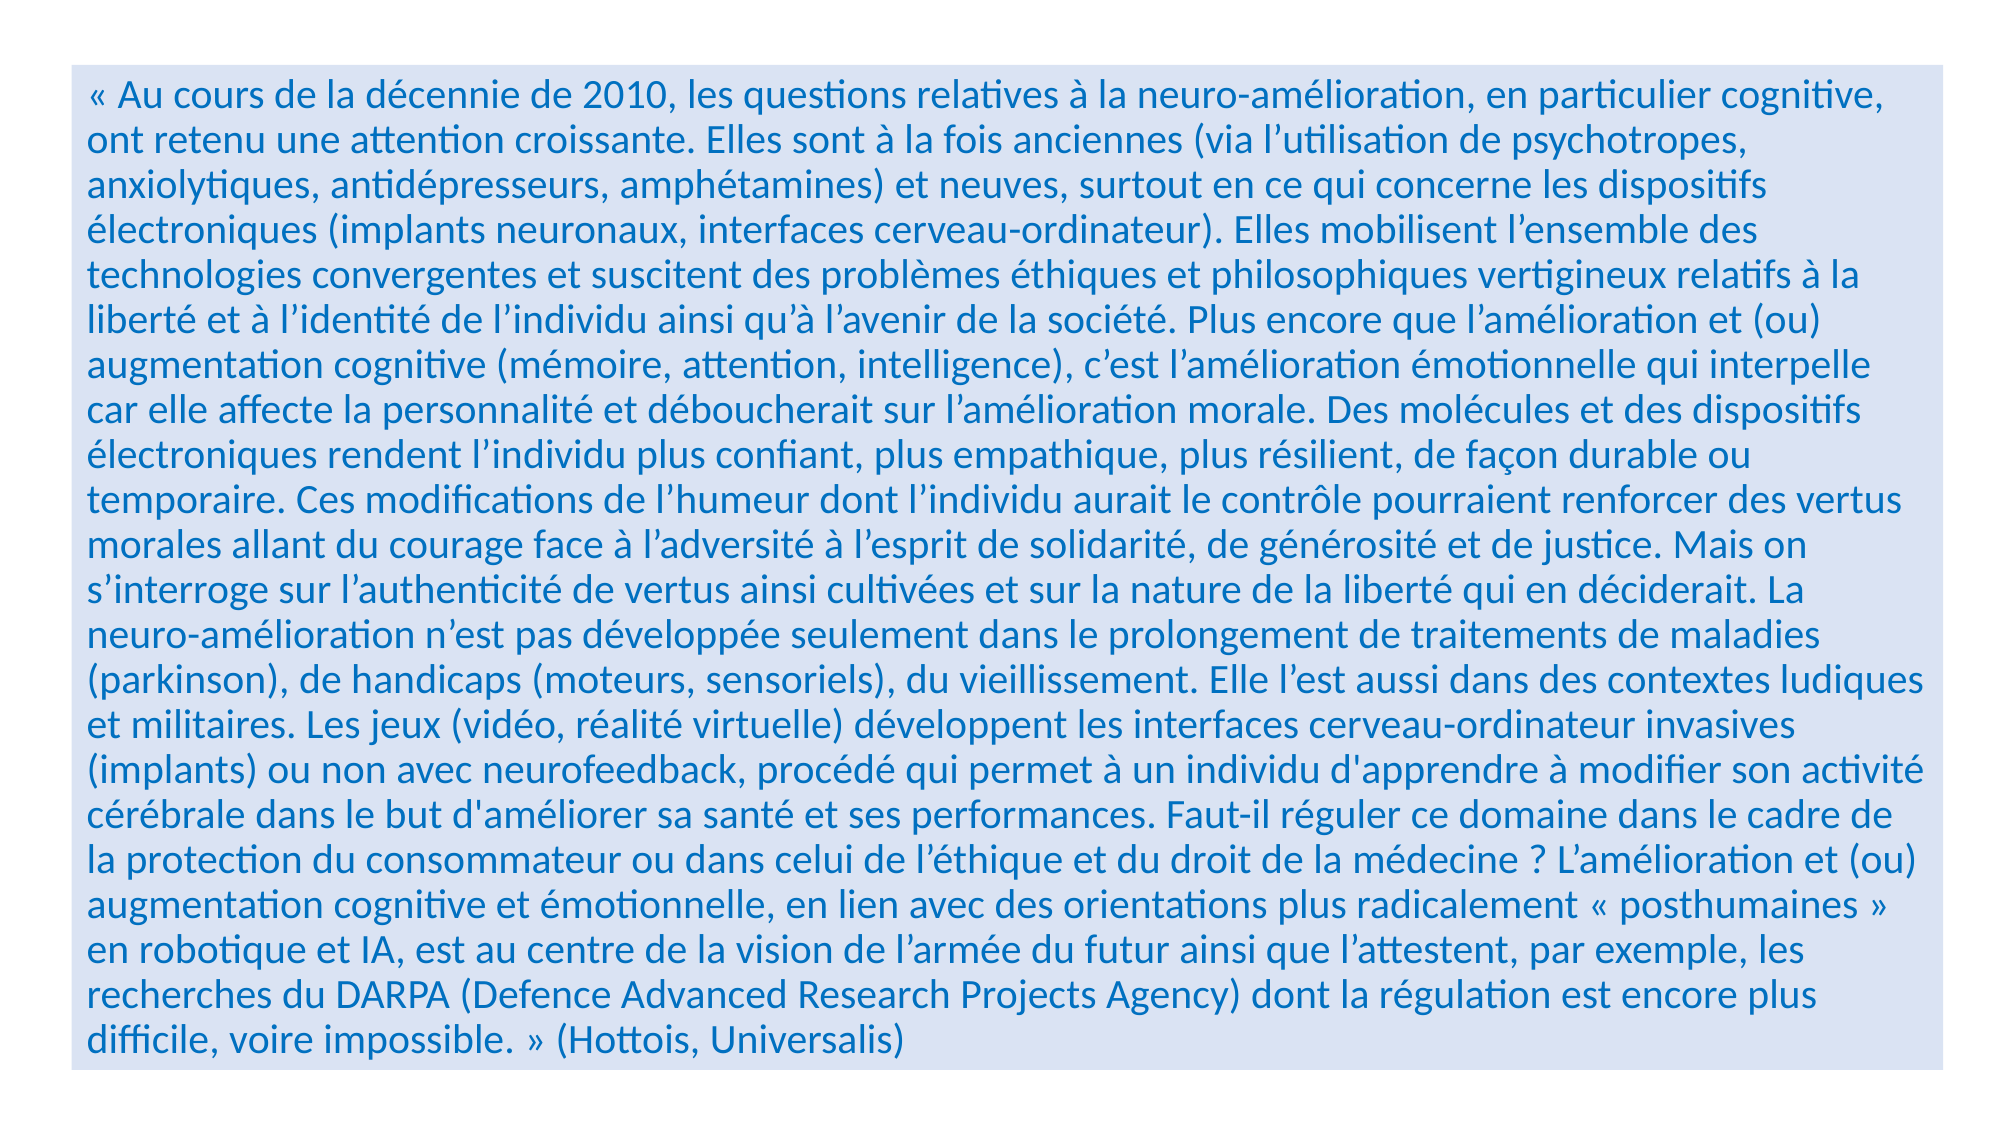

« Au cours de la décennie de 2010, les questions relatives à la neuro-amélioration, en particulier cognitive, ont retenu une attention croissante. Elles sont à la fois anciennes (via l’utilisation de psychotropes, anxiolytiques, antidépresseurs, amphétamines) et neuves, surtout en ce qui concerne les dispositifs électroniques (implants neuronaux, interfaces cerveau-ordinateur). Elles mobilisent l’ensemble des technologies convergentes et suscitent des problèmes éthiques et philosophiques vertigineux relatifs à la liberté et à l’identité de l’individu ainsi qu’à l’avenir de la société. Plus encore que l’amélioration et (ou) augmentation cognitive (mémoire, attention, intelligence), c’est l’amélioration émotionnelle qui interpelle car elle affecte la personnalité et déboucherait sur l’amélioration morale. Des molécules et des dispositifs électroniques rendent l’individu plus confiant, plus empathique, plus résilient, de façon durable ou temporaire. Ces modifications de l’humeur dont l’individu aurait le contrôle pourraient renforcer des vertus morales allant du courage face à l’adversité à l’esprit de solidarité, de générosité et de justice. Mais on s’interroge sur l’authenticité de vertus ainsi cultivées et sur la nature de la liberté qui en déciderait. La neuro-amélioration n’est pas développée seulement dans le prolongement de traitements de maladies (parkinson), de handicaps (moteurs, sensoriels), du vieillissement. Elle l’est aussi dans des contextes ludiques et militaires. Les jeux (vidéo, réalité virtuelle) développent les interfaces cerveau-ordinateur invasives (implants) ou non avec neurofeedback, procédé qui permet à un individu d'apprendre à modifier son activité cérébrale dans le but d'améliorer sa santé et ses performances. Faut-il réguler ce domaine dans le cadre de la protection du consommateur ou dans celui de l’éthique et du droit de la médecine ? L’amélioration et (ou) augmentation cognitive et émotionnelle, en lien avec des orientations plus radicalement « posthumaines » en robotique et IA, est au centre de la vision de l’armée du futur ainsi que l’attestent, par exemple, les recherches du DARPA (Defence Advanced Research Projects Agency) dont la régulation est encore plus difficile, voire impossible. » (Hottois, Universalis)